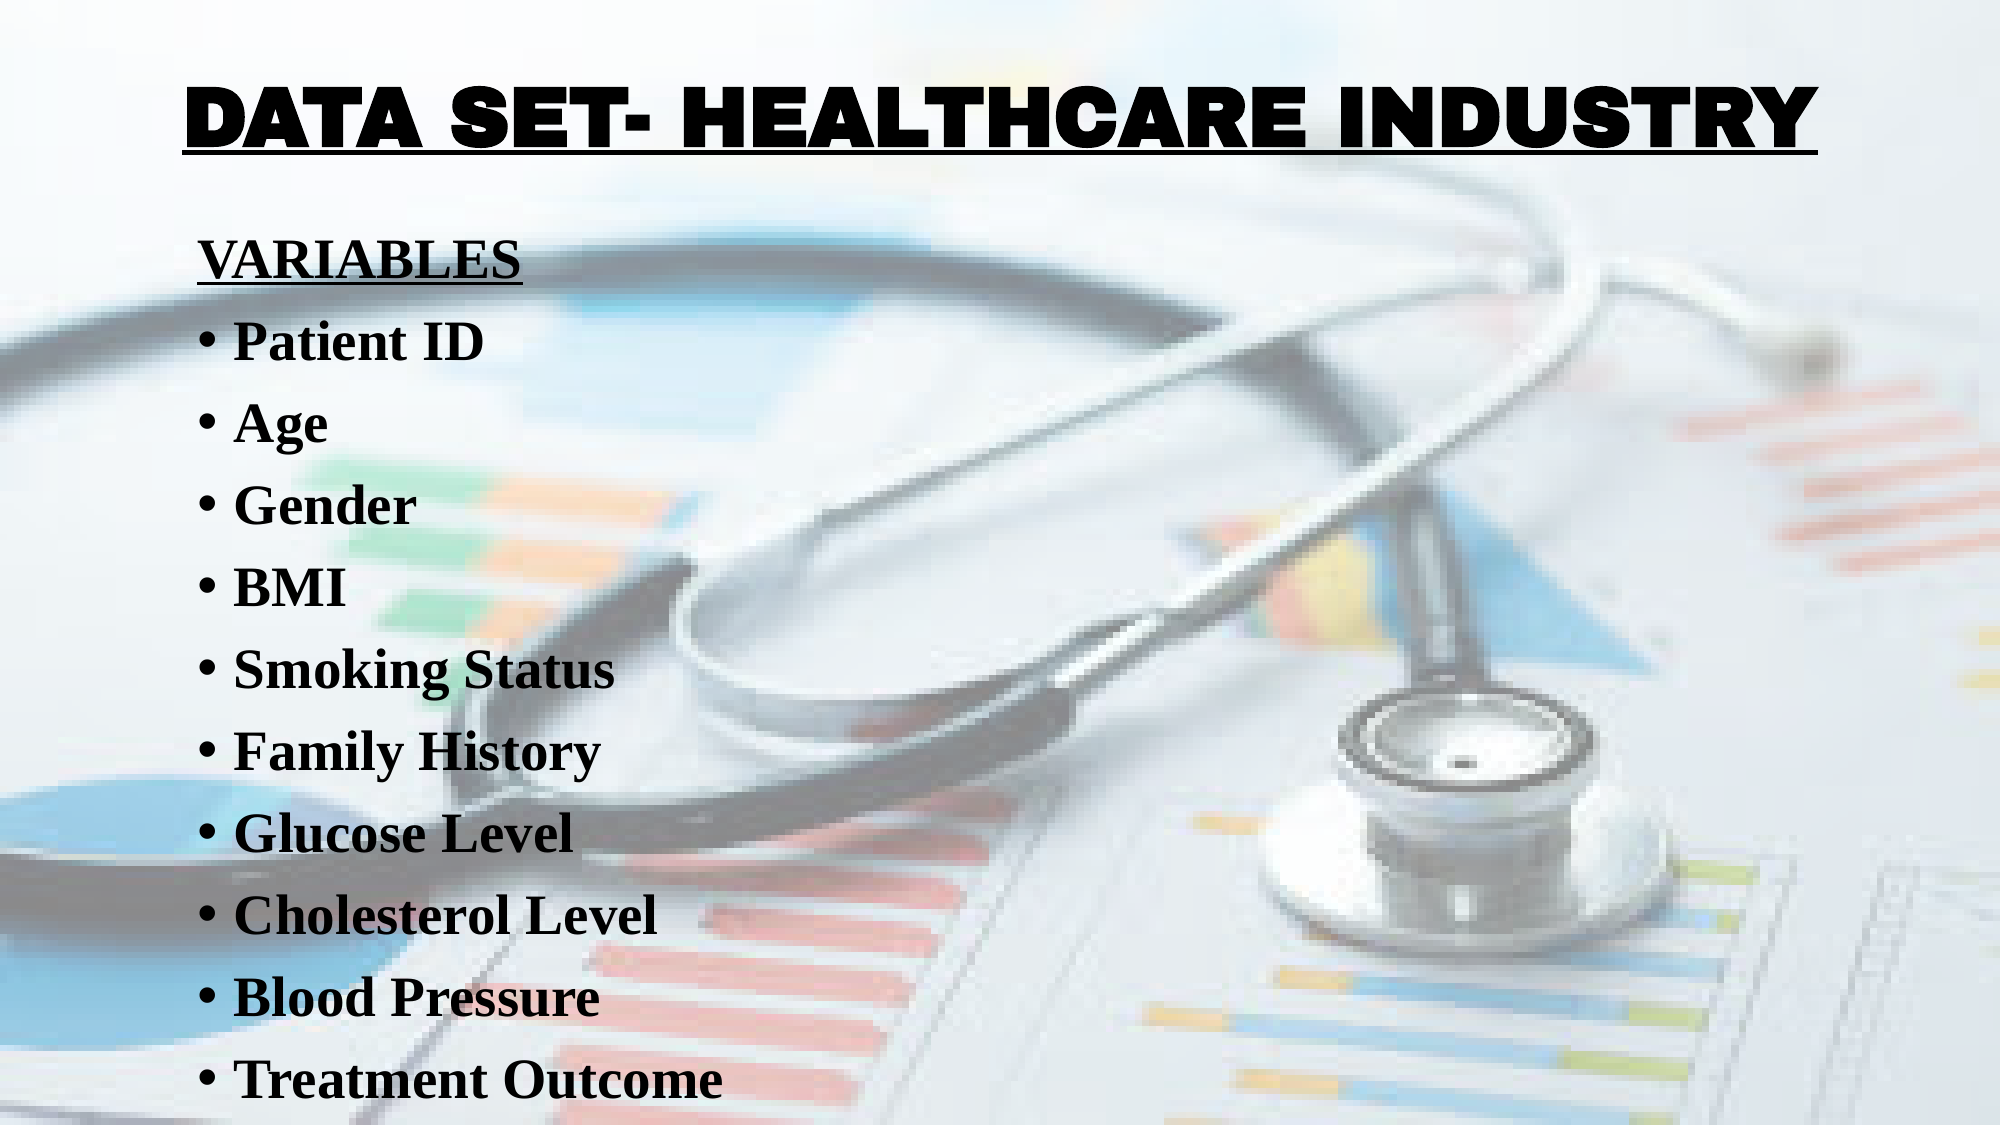

# DATA SET- HEALTHCARE INDUSTRY
VARIABLES
Patient ID
Age
Gender
BMI
Smoking Status
Family History
Glucose Level
Cholesterol Level
Blood Pressure
Treatment Outcome